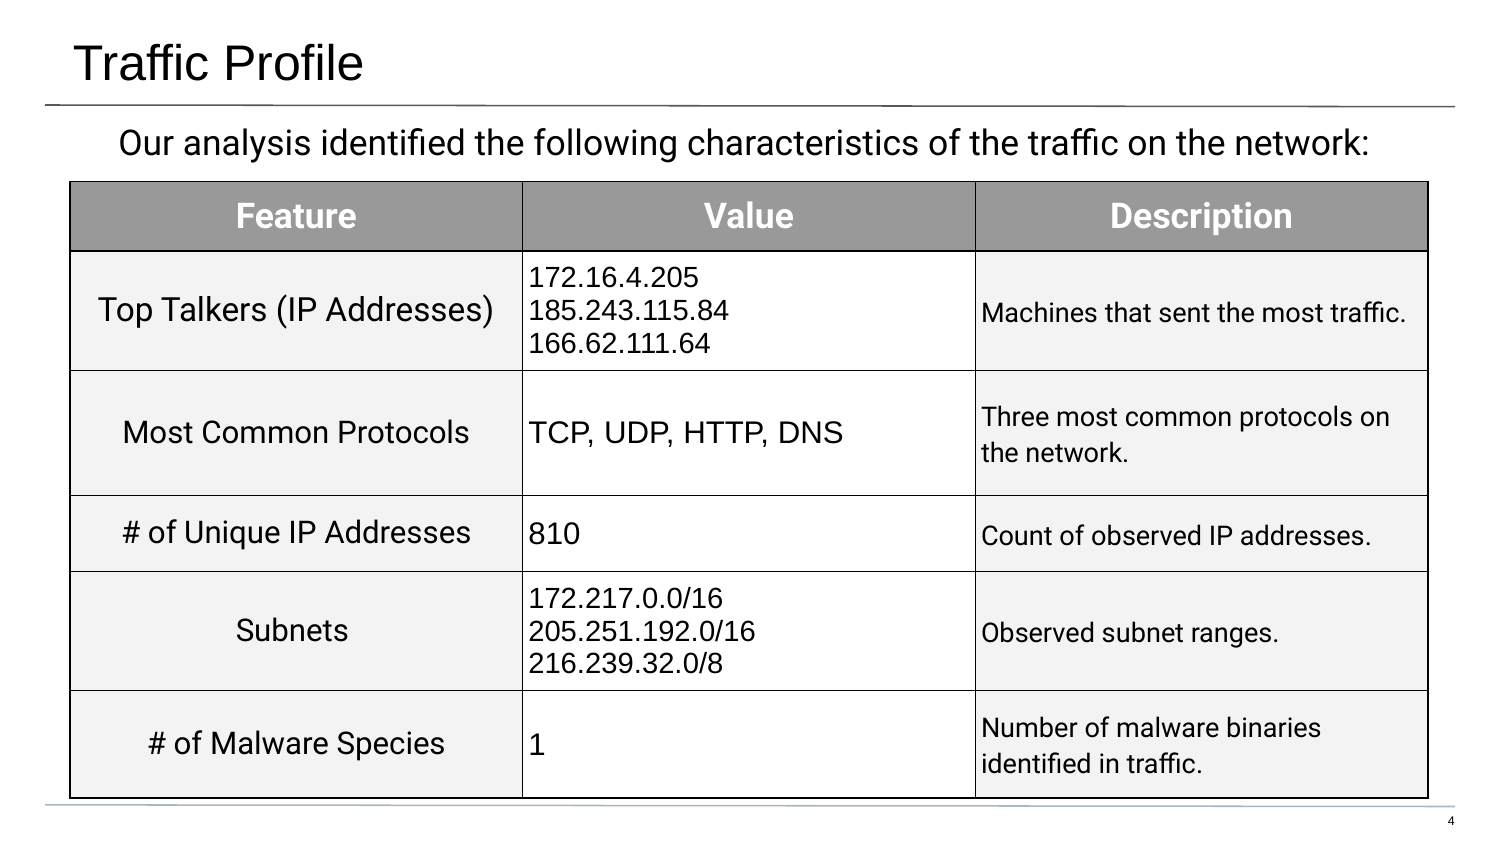

# Traffic Profile
Our analysis identified the following characteristics of the traffic on the network:
| Feature | Value | Description |
| --- | --- | --- |
| Top Talkers (IP Addresses) | 172.16.4.205 185.243.115.84 166.62.111.64 | Machines that sent the most traffic. |
| Most Common Protocols | TCP, UDP, HTTP, DNS | Three most common protocols on the network. |
| # of Unique IP Addresses | 810 | Count of observed IP addresses. |
| Subnets | 172.217.0.0/16 205.251.192.0/16 216.239.32.0/8 | Observed subnet ranges. |
| # of Malware Species | 1 | Number of malware binaries identified in traffic. |
4